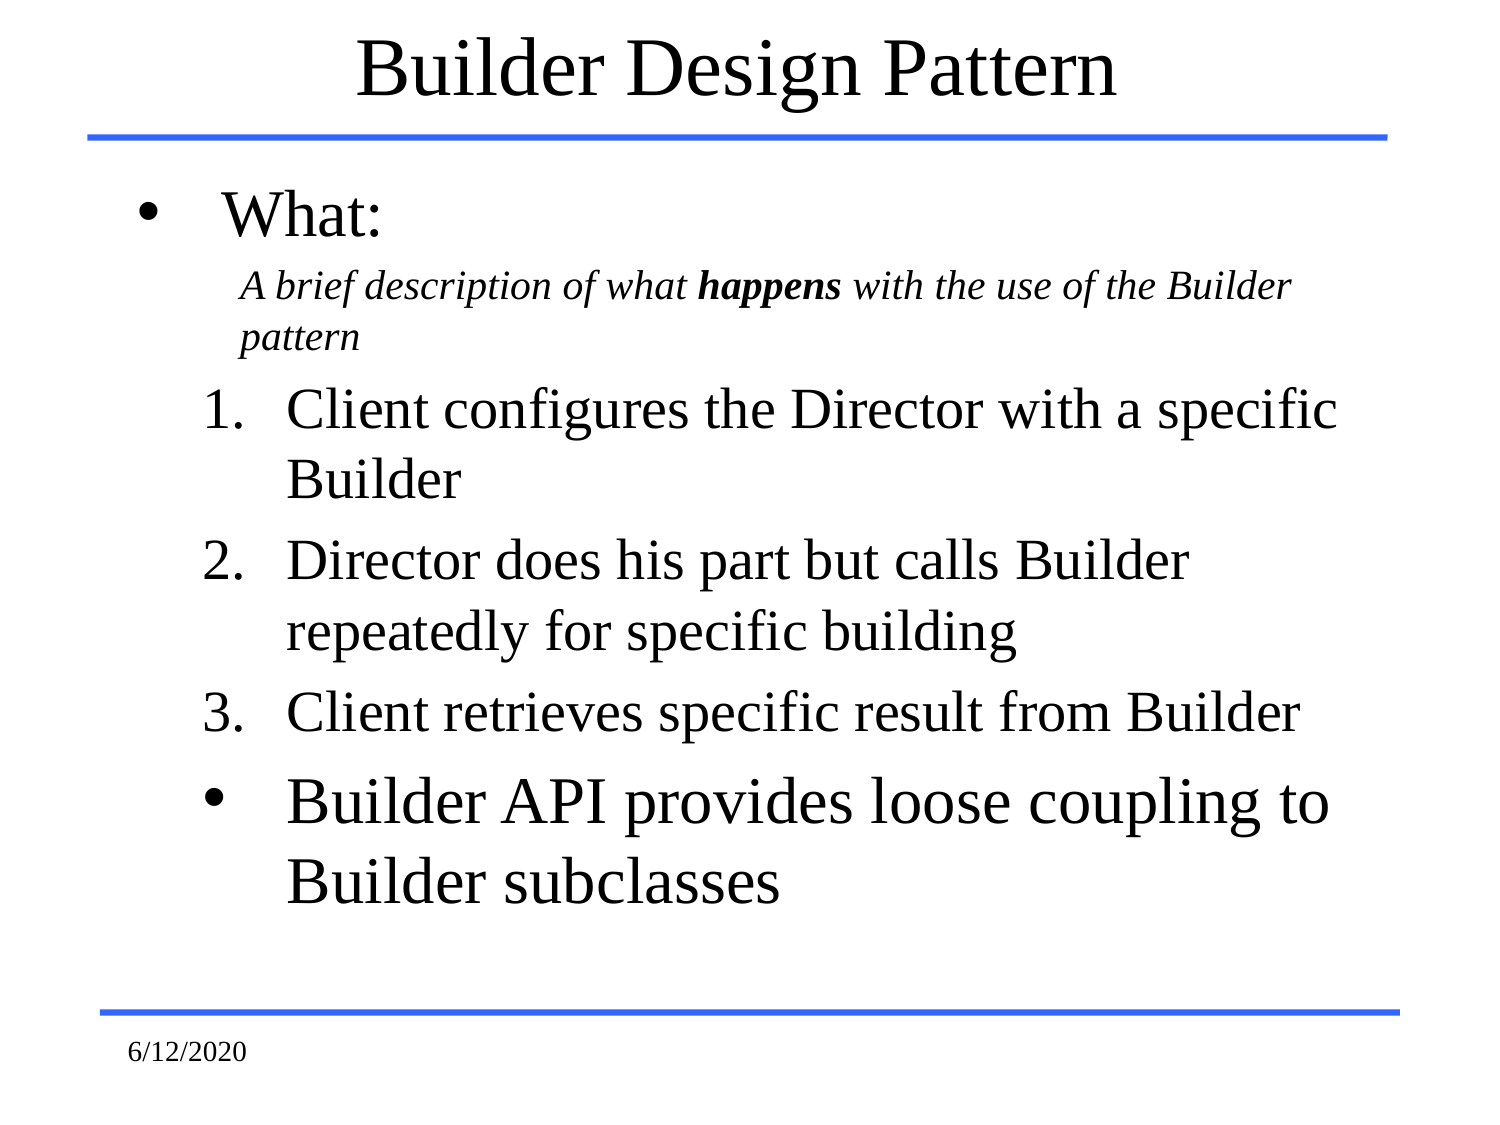

# Builder Design Pattern
What:
A brief description of what happens with the use of the Builder pattern
Client configures the Director with a specific Builder
Director does his part but calls Builder repeatedly for specific building
Client retrieves specific result from Builder
Builder API provides loose coupling to Builder subclasses

6/12/2020